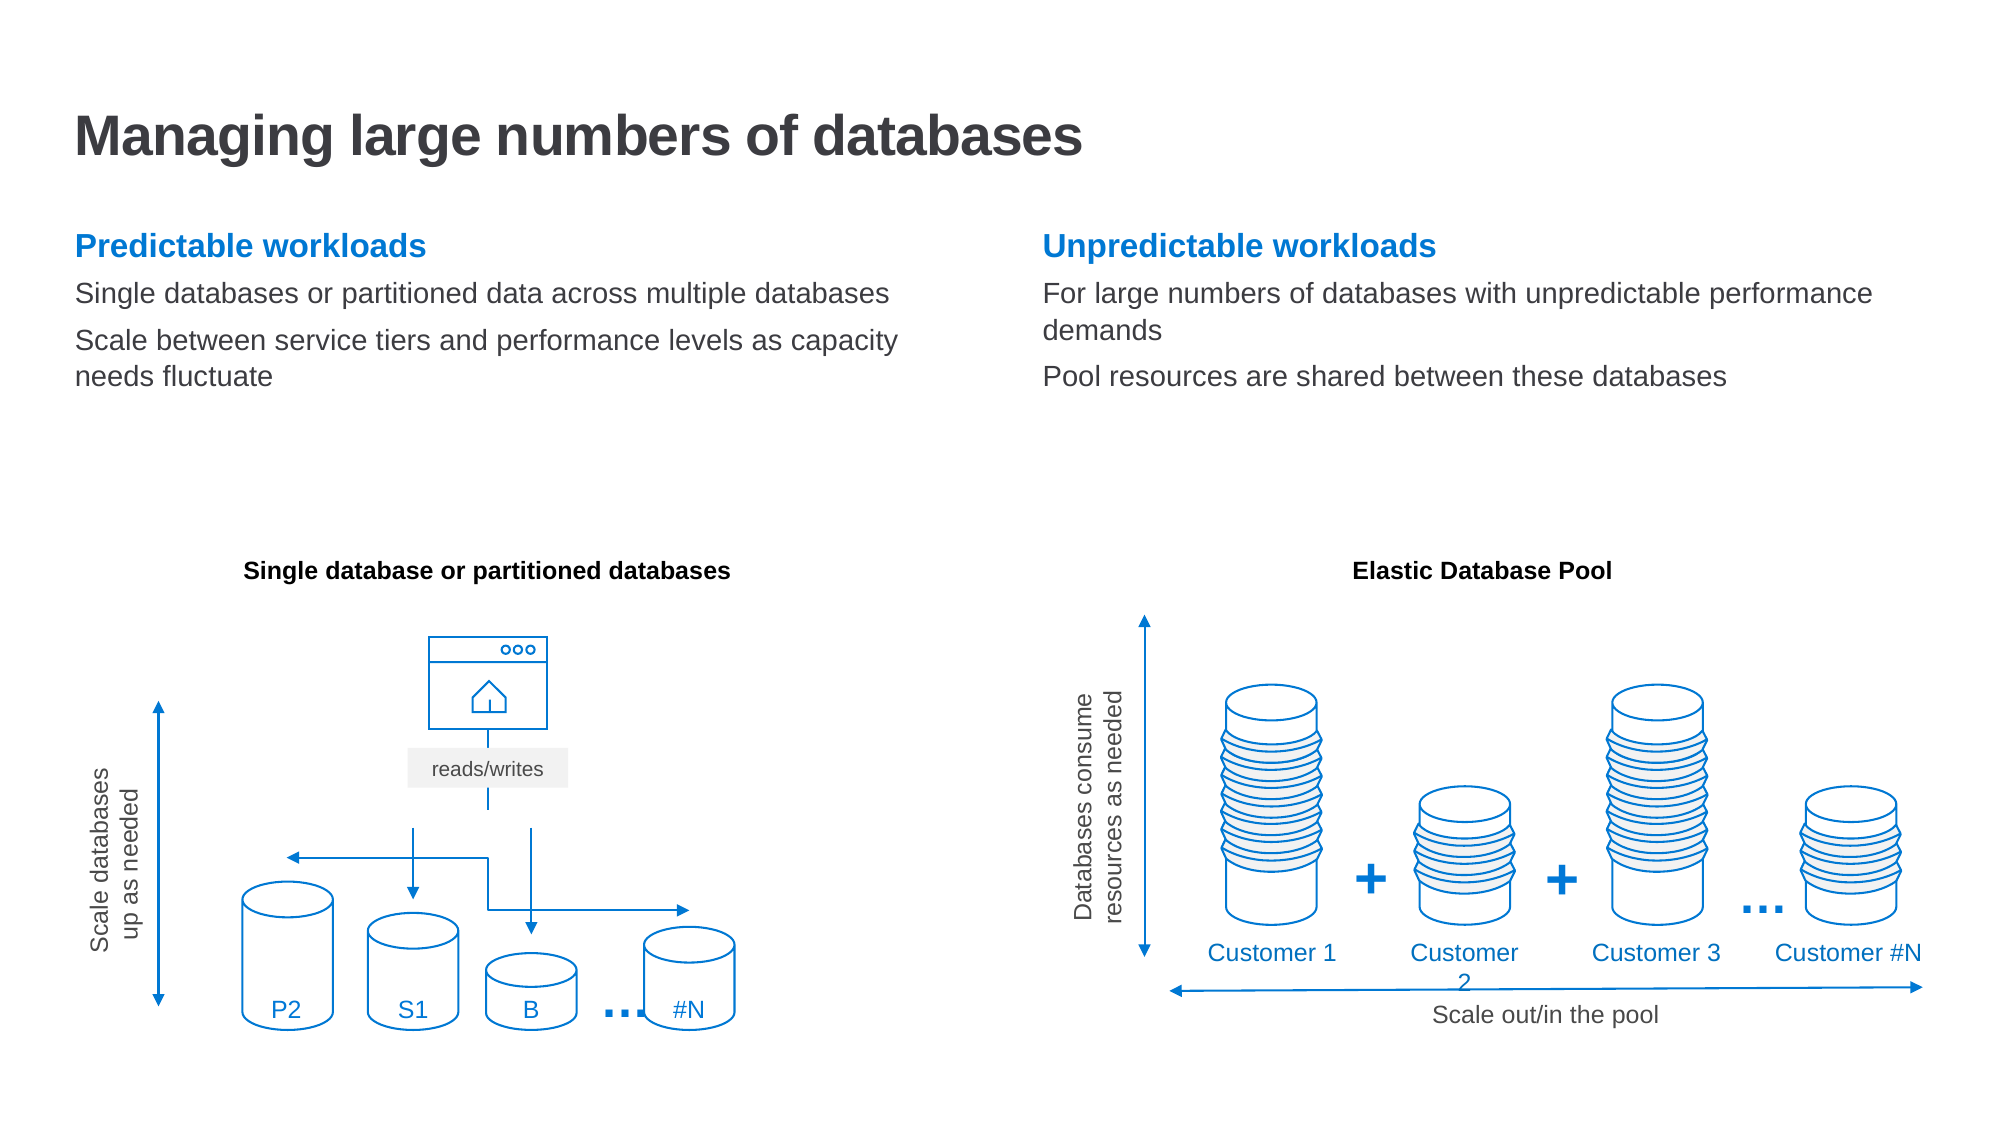

# Managing large numbers of databases
Predictable workloads
Single databases or partitioned data across multiple databases
Scale between service tiers and performance levels as capacity needs fluctuate
Unpredictable workloads
For large numbers of databases with unpredictable performance demands
Pool resources are shared between these databases
Single database or partitioned databases
Elastic Database Pool

reads/writes
Databases consume resources as needed

Scale databases up as needed

+
+
…

Customer 1
Customer 2
Customer 3
Customer #N

…
P2
S1
B
#N
Scale out/in the pool